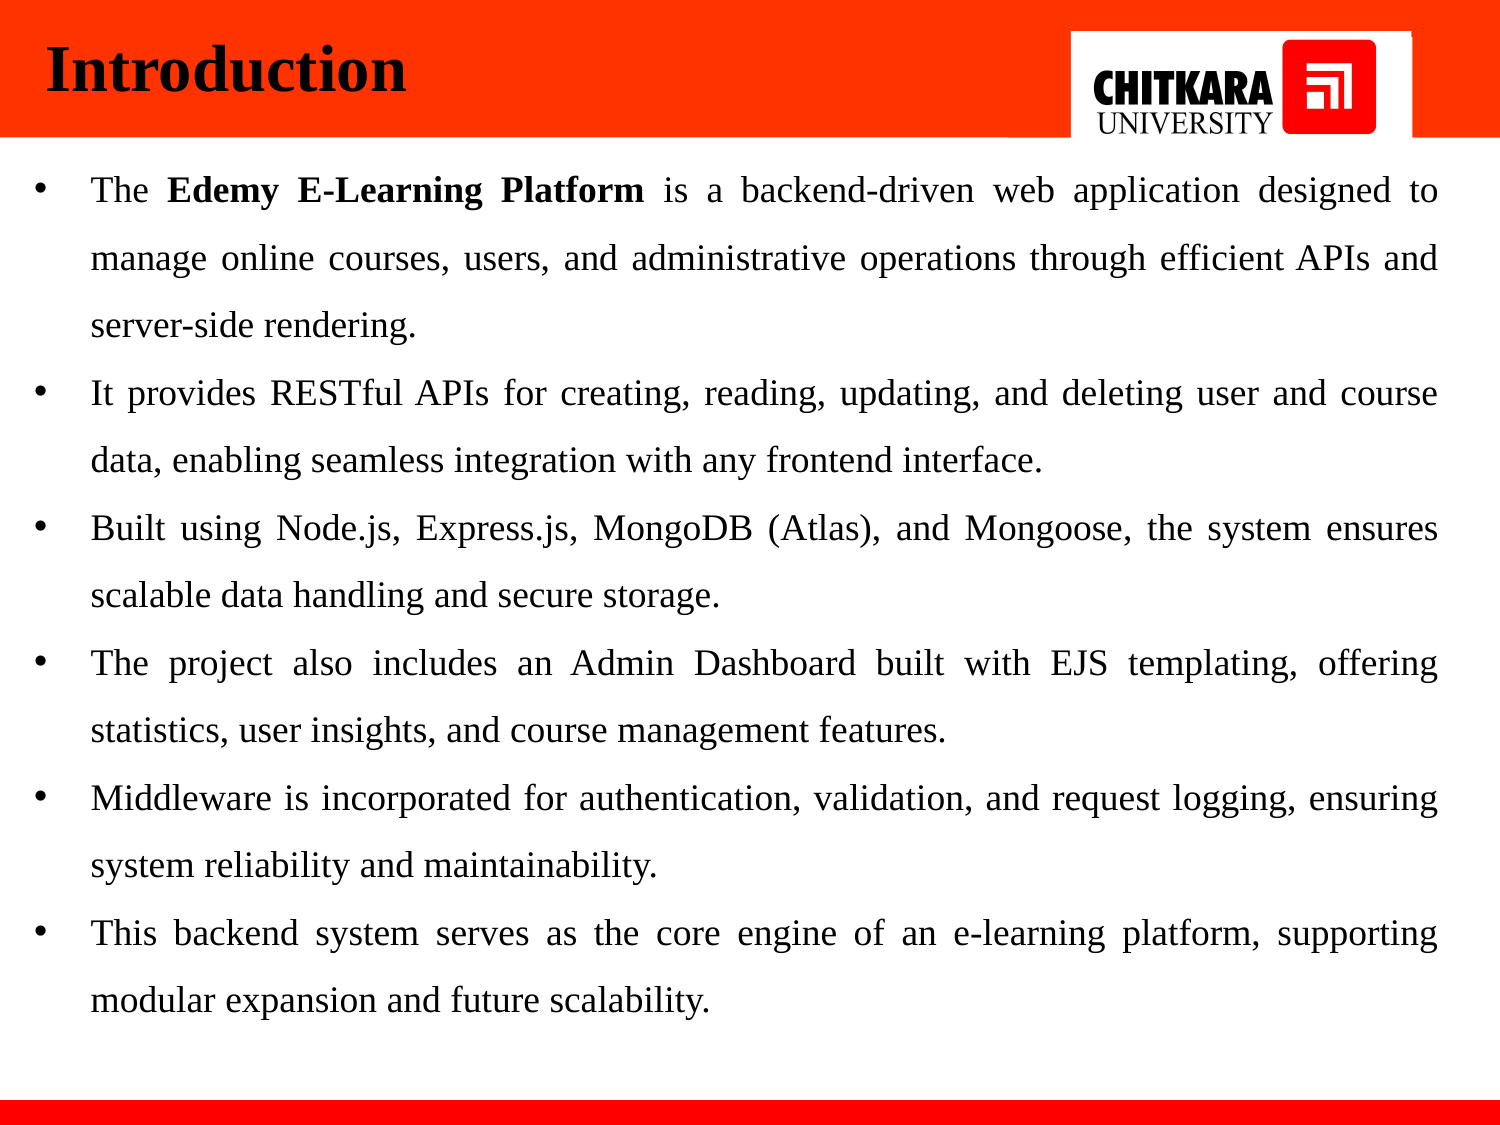

Introduction
The Edemy E-Learning Platform is a backend-driven web application designed to manage online courses, users, and administrative operations through efficient APIs and server-side rendering.
It provides RESTful APIs for creating, reading, updating, and deleting user and course data, enabling seamless integration with any frontend interface.
Built using Node.js, Express.js, MongoDB (Atlas), and Mongoose, the system ensures scalable data handling and secure storage.
The project also includes an Admin Dashboard built with EJS templating, offering statistics, user insights, and course management features.
Middleware is incorporated for authentication, validation, and request logging, ensuring system reliability and maintainability.
This backend system serves as the core engine of an e-learning platform, supporting modular expansion and future scalability.